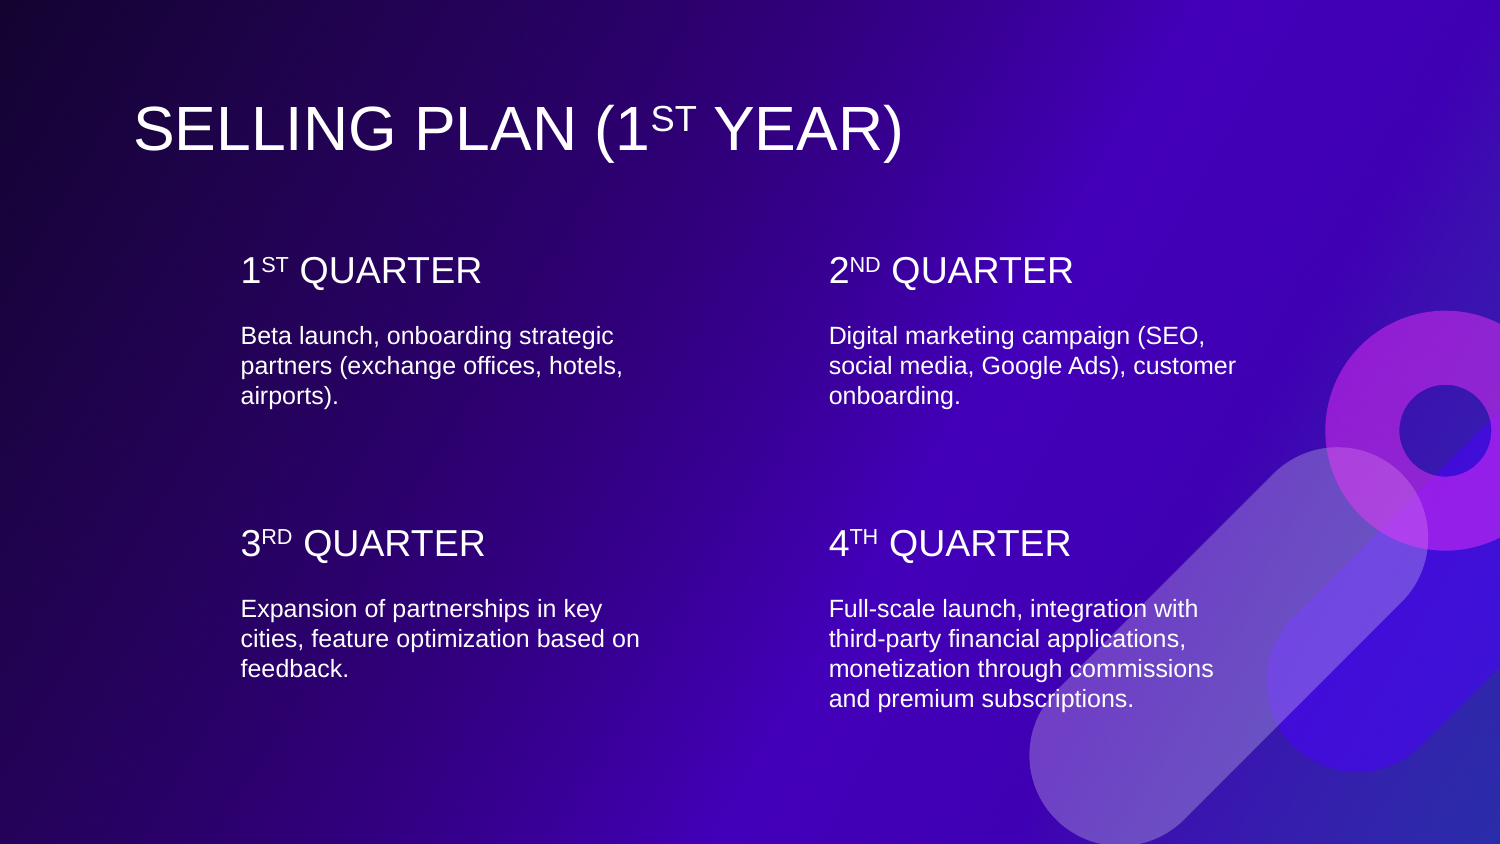

# SELLING PLAN (1ST YEAR)
1ST QUARTER
2ND QUARTER
Beta launch, onboarding strategic partners (exchange offices, hotels, airports).
Digital marketing campaign (SEO, social media, Google Ads), customer onboarding.
3RD QUARTER
4TH QUARTER
Expansion of partnerships in key cities, feature optimization based on feedback.
Full-scale launch, integration with third-party financial applications, monetization through commissions and premium subscriptions.